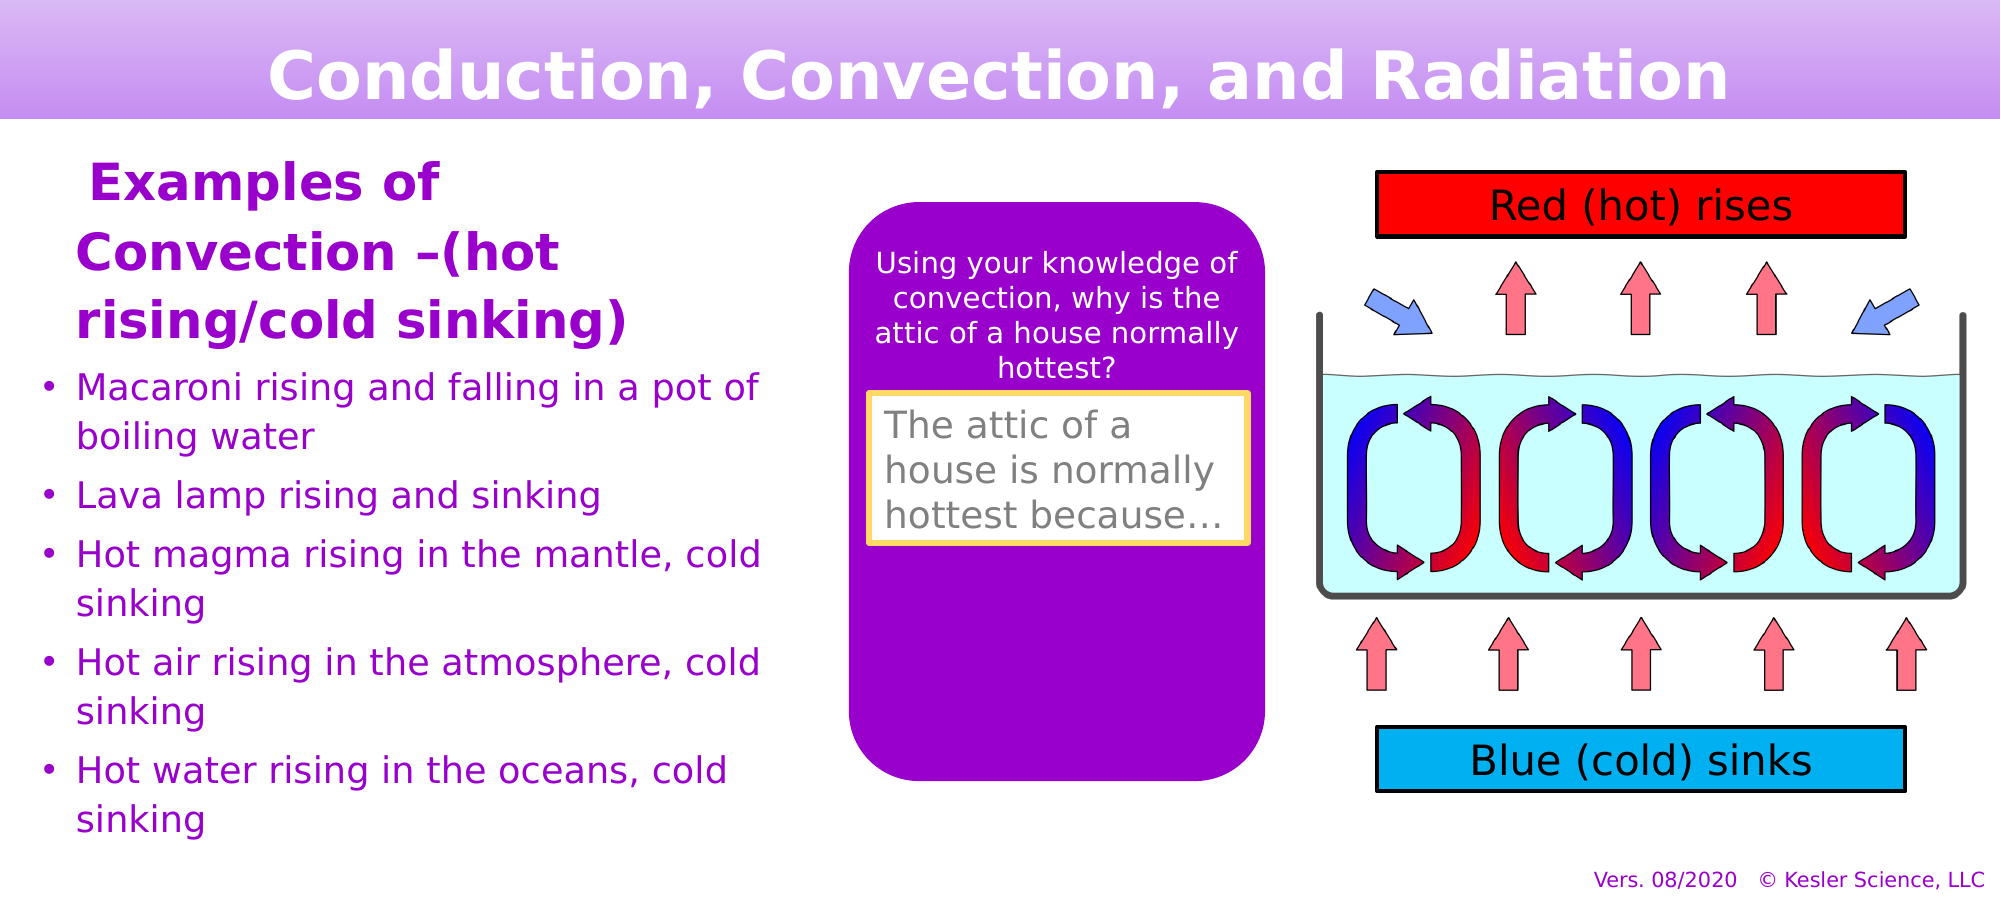

The attic of a house is normally hottest because…